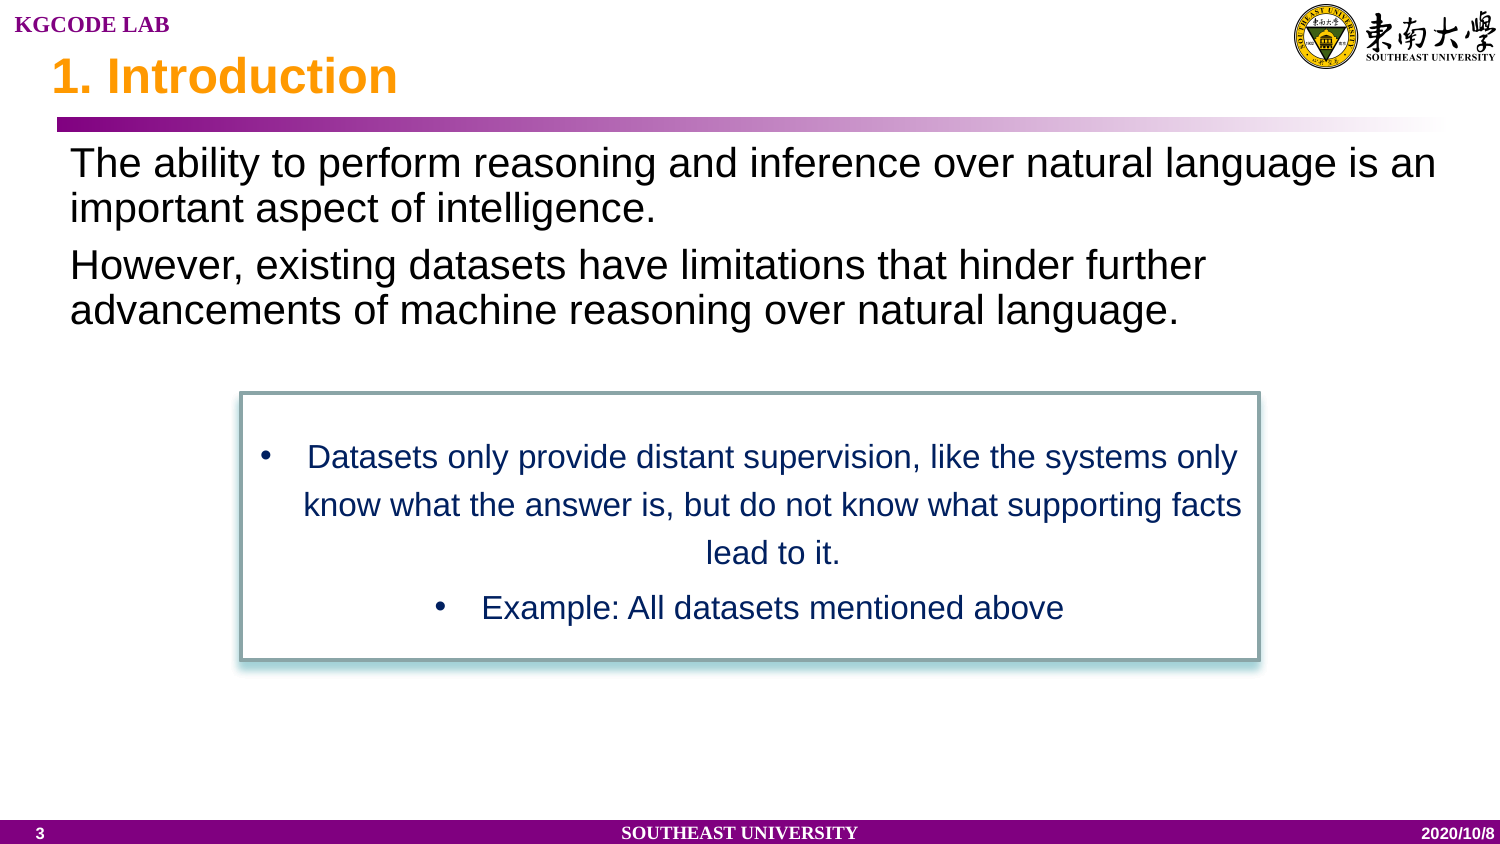

1. Introduction

The ability to perform reasoning and inference over natural language is an important aspect of intelligence.
However, existing datasets have limitations that hinder further advancements of machine reasoning over natural language.
Datasets only provide distant supervision, like the systems only know what the answer is, but do not know what supporting facts lead to it.
Example: All datasets mentioned above
Existing datasets that target multi-hop reasoning are constructed using existing knowledge bases(KBS). Constrained by the schema of KBS, the diversity of questions and answers is inherently limited.
Example: Qangaroo、COMPLEXWEBQUESTIONS
Some datasets mainly focus on testing the ability of reasoning within a single paragraph or document, or single-hop reasoning.
Example: SQuAD、TriviaQA、SearchQA